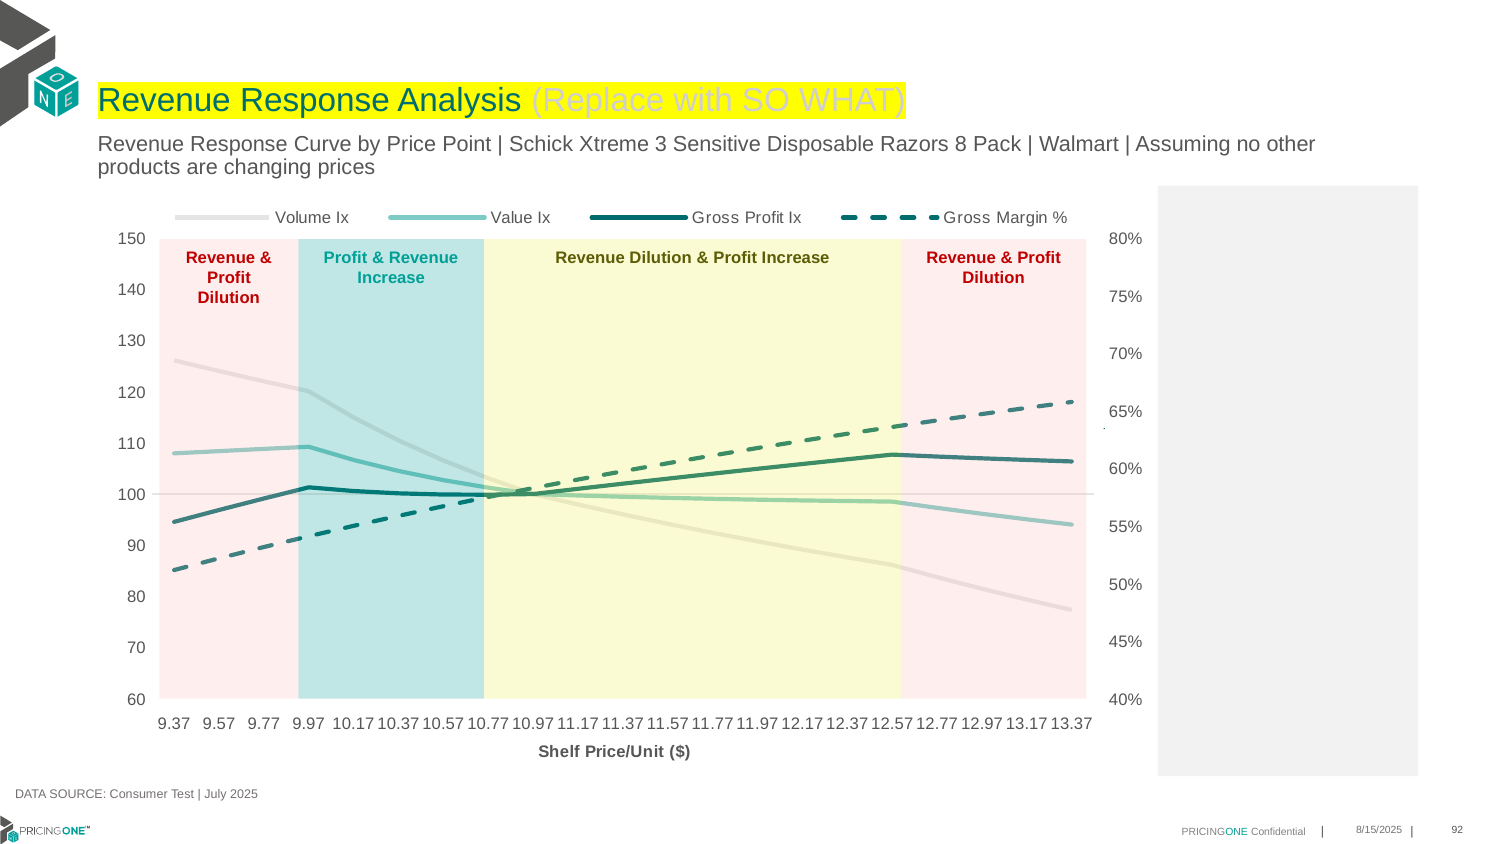

# Revenue Response Analysis (Replace with SO WHAT)

Revenue Response Curve by Price Point | Schick Xtreme 3 Sensitive Disposable Razors 8 Pack | Walmart | Assuming no other products are changing prices

### Chart:

| Category | Volume Ix | Value Ix | Gross Profit Ix | Gross Margin % |
|---|---|---|---|---|
| 9.37 | 126.12235848273308 | 107.96718365421978 | 94.57001240402958 | 0.511802238394369 |
| 9.57 | 124.04455994316407 | 108.40853557924952 | 96.89108917760862 | 0.5220049084383738 |
| 9.77 | 122.03886933662571 | 108.83928765233411 | 99.14079230242919 | 0.5317898642533508 |
| 9.97 | 120.10163011864314 | 109.26002631290565 | 101.32280174659694 | 0.5411822441078473 |
| 10.17 | 114.97339890250547 | 106.67345943031576 | 100.59180742396778 | 0.5502052088254904 |
| 10.37 | 110.50630199614045 | 104.52520093647115 | 100.13918769220444 | 0.5588801324739862 |
| 10.57 | 106.58163163888896 | 102.73702843169703 | 99.91568325440097 | 0.567226771405415 |
| 10.77 | 103.1047226336965 | 101.24566079618744 | 99.88047681992542 | 0.5752634144619535 |
| 10.97 | 100.0 | 100.0 | 100.0 | 0.5830070167507054 |
| 11.17 | 97.96638370495226 | 99.72454092978109 | 101.0299456299784 | 0.5904733190470222 |
| 11.37 | 96.03272279545597 | 99.47950101740311 | 102.03890944819211 | 0.5976769545958871 |
| 11.57 | 94.19185014022077 | 99.26270553255665 | 103.02842922452469 | 0.6046315448362349 |
| 11.77 | 92.43716026490102 | 99.07206919317588 | 103.99977813177995 | 0.6113497853657806 |
| 11.97 | 90.76256904968525 | 98.90560231704781 | 104.95400596112682 | 0.6178435232878228 |
| 12.17 | 89.16247565701016 | 98.7614151420806 | 105.89197542418927 | 0.6241238269314082 |
| 12.37 | 87.63172658111598 | 98.63772047057526 | 106.81439389797151 | 0.6302010488080223 |
| 12.57 | 86.1655817373649 | 98.53283480737802 | 107.72184097447983 | 0.6360848825580936 |
| 12.77 | 83.76791913413636 | 97.30108564531746 | 107.34390286482302 | 0.6417844145462207 |
| 12.97 | 81.50862204244888 | 96.14617559570074 | 106.99764201103821 | 0.6473081706827477 |
| 13.17 | 79.37591997955607 | 95.0614770550623 | 106.68021975244919 | 0.6526641589791374 |
| 13.37 | 77.35929228105896 | 94.04103568355231 | 106.38904392643884 | 0.6578599082838622 |
Revenue & Profit Dilution
Profit & Revenue Increase
Revenue Dilution & Profit Increase
Revenue & Profit Dilution

DATA SOURCE: Consumer Test | July 2025

8/15/2025
92